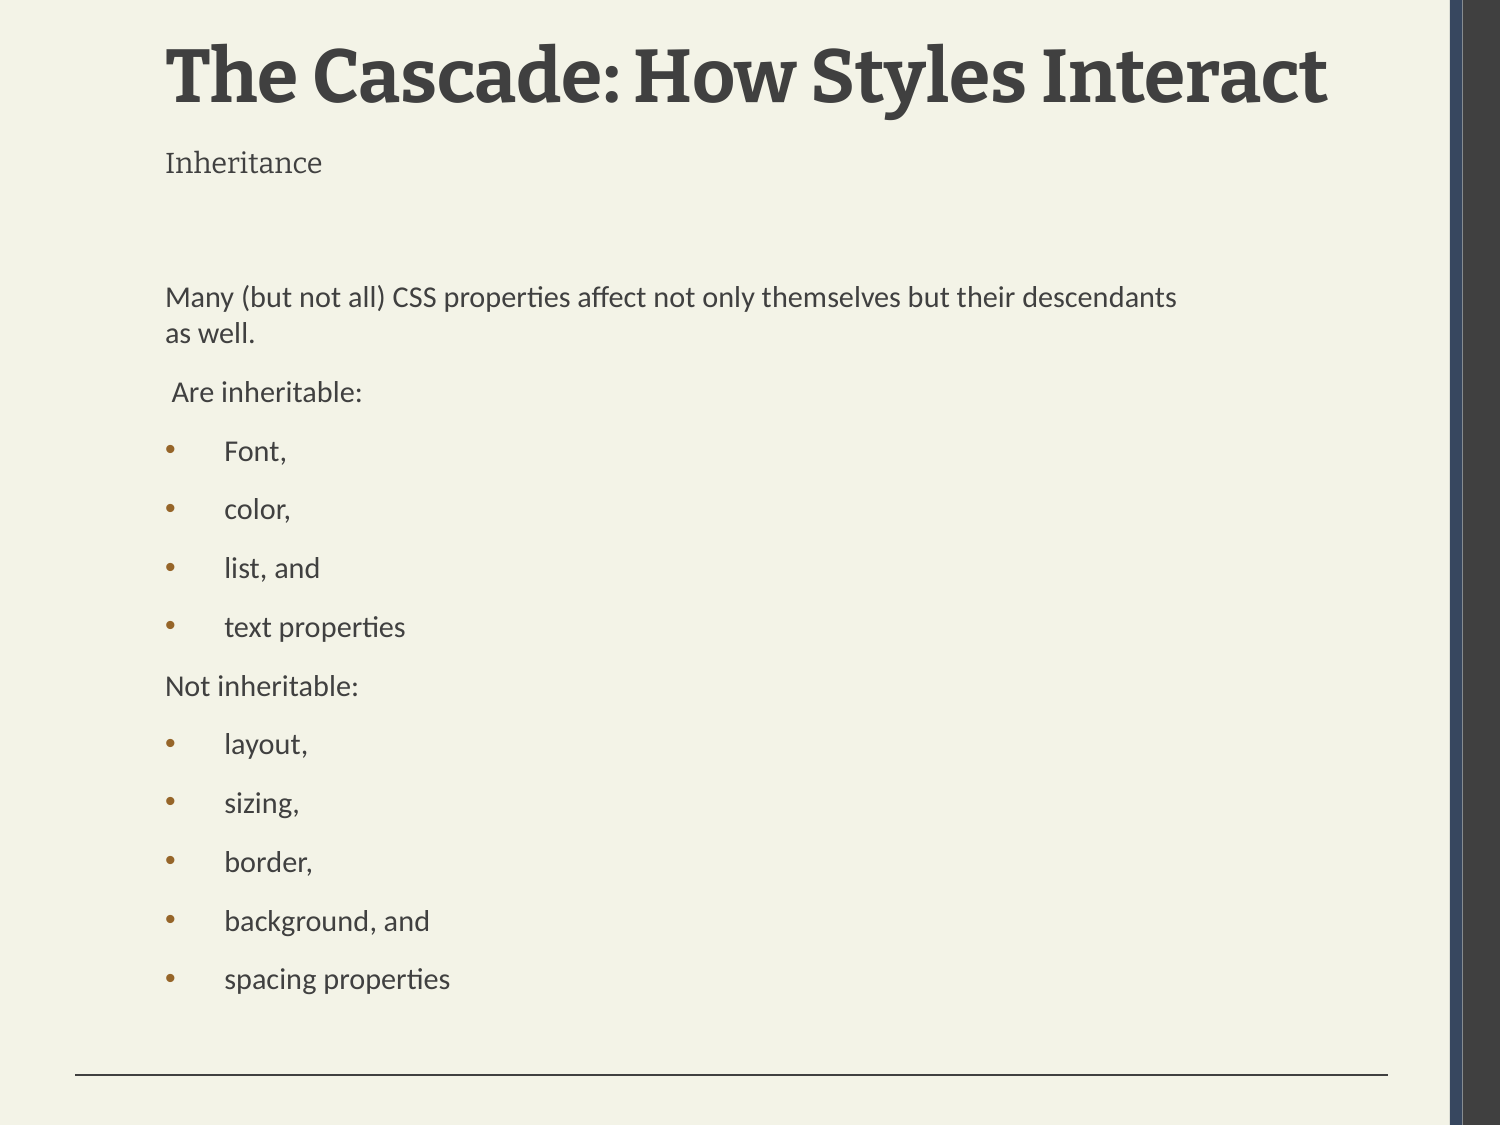

# The Cascade: How Styles Interact
Inheritance
Many (but not all) CSS properties affect not only themselves but their descendants as well.
 Are inheritable:
Font,
color,
list, and
text properties
Not inheritable:
layout,
sizing,
border,
background, and
spacing properties